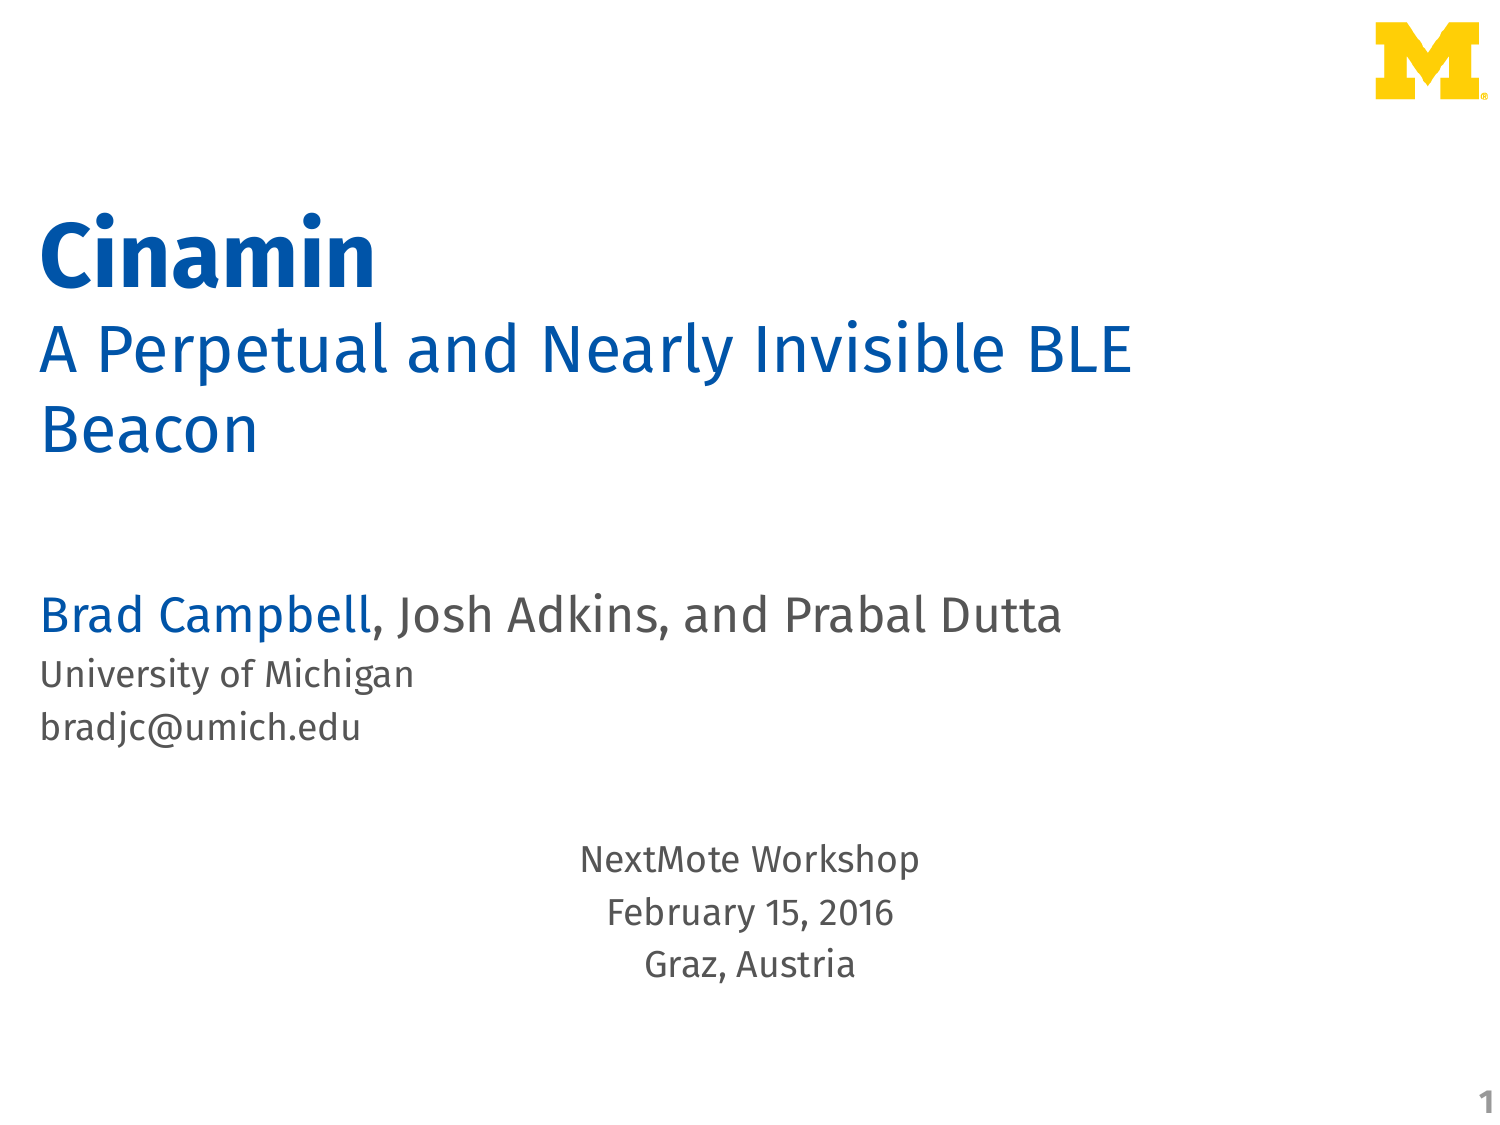

# Cinamin A Perpetual and Nearly Invisible BLE Beacon
Brad Campbell, Josh Adkins, and Prabal Dutta
University of Michigan
bradjc@umich.edu
NextMote Workshop
February 15, 2016
Graz, Austria
1